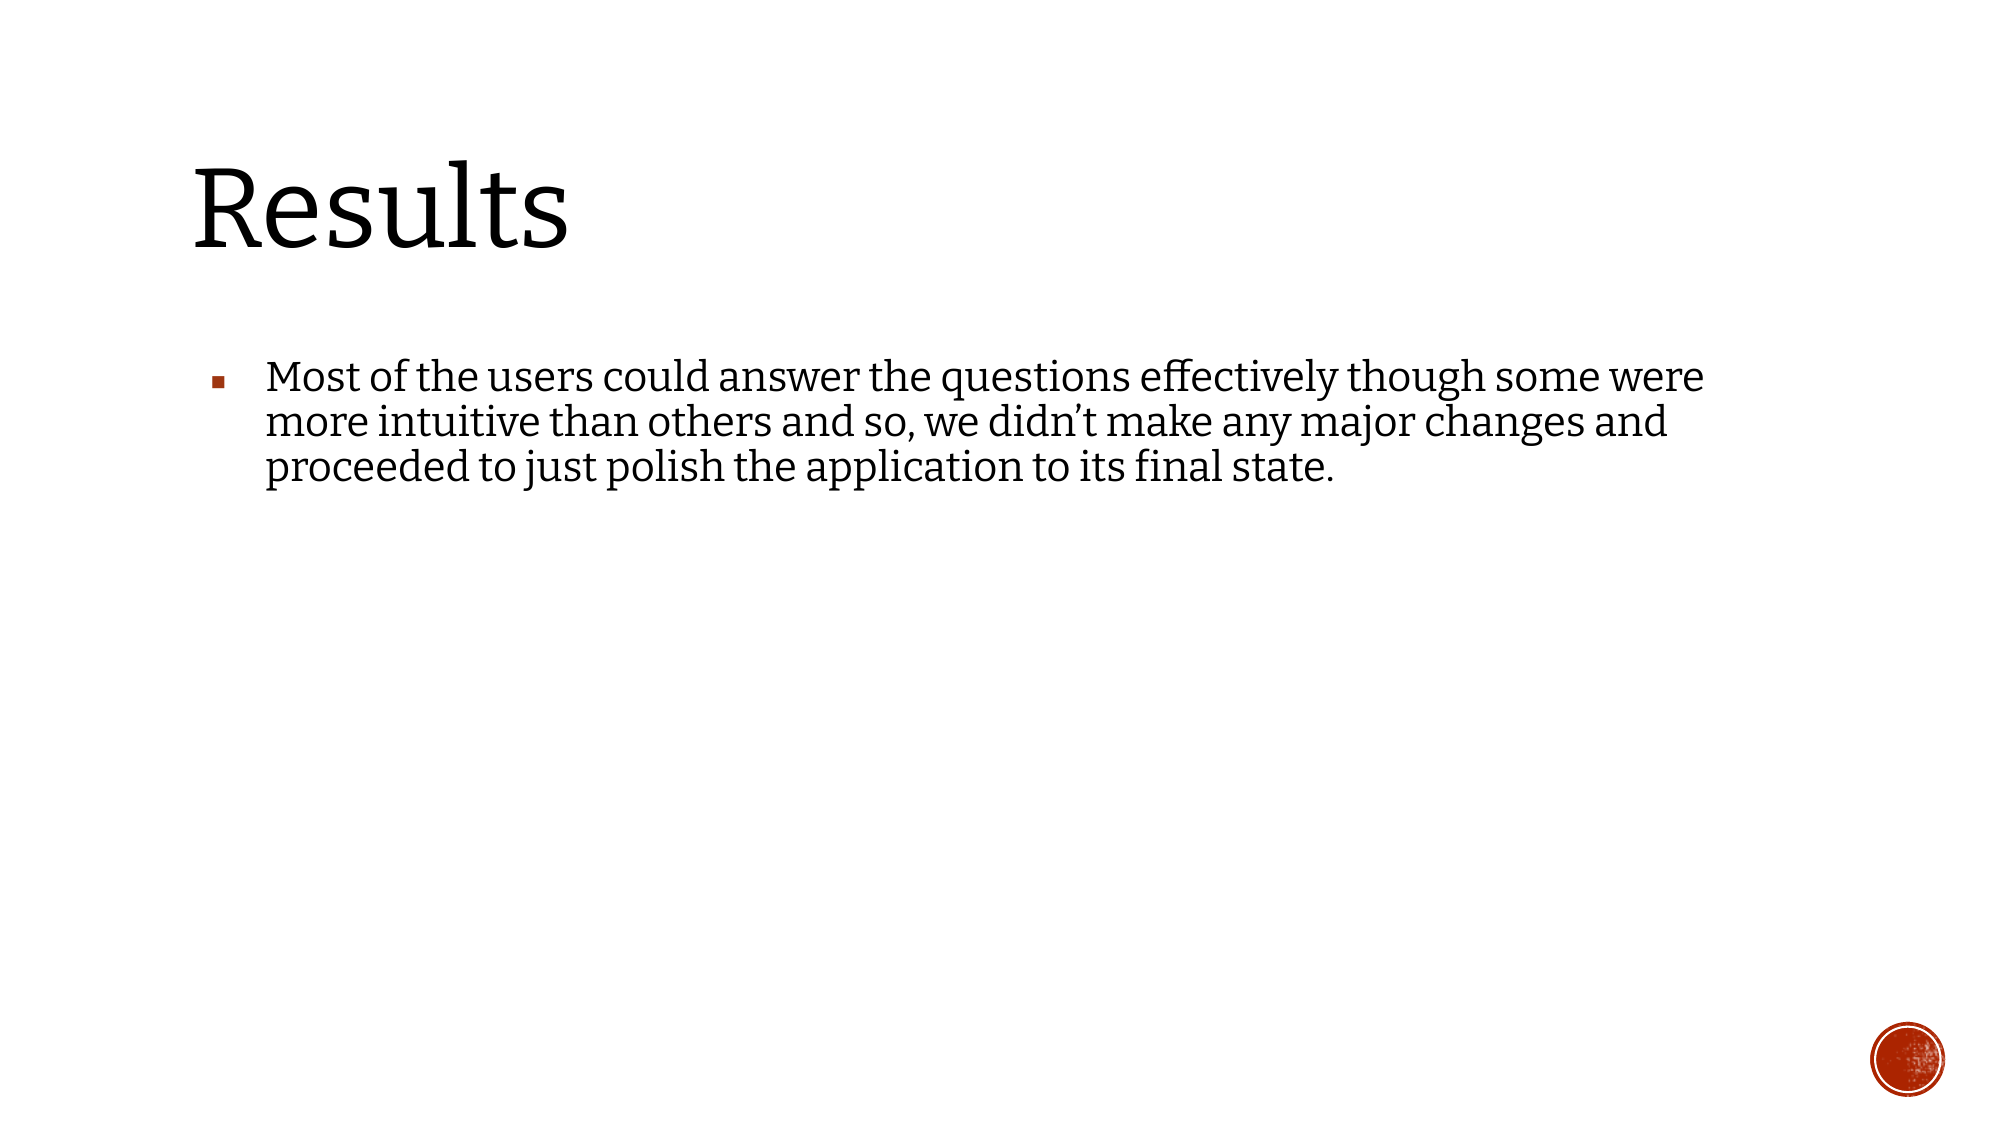

# Results
Most of the users could answer the questions effectively though some were more intuitive than others and so, we didn’t make any major changes and proceeded to just polish the application to its final state.